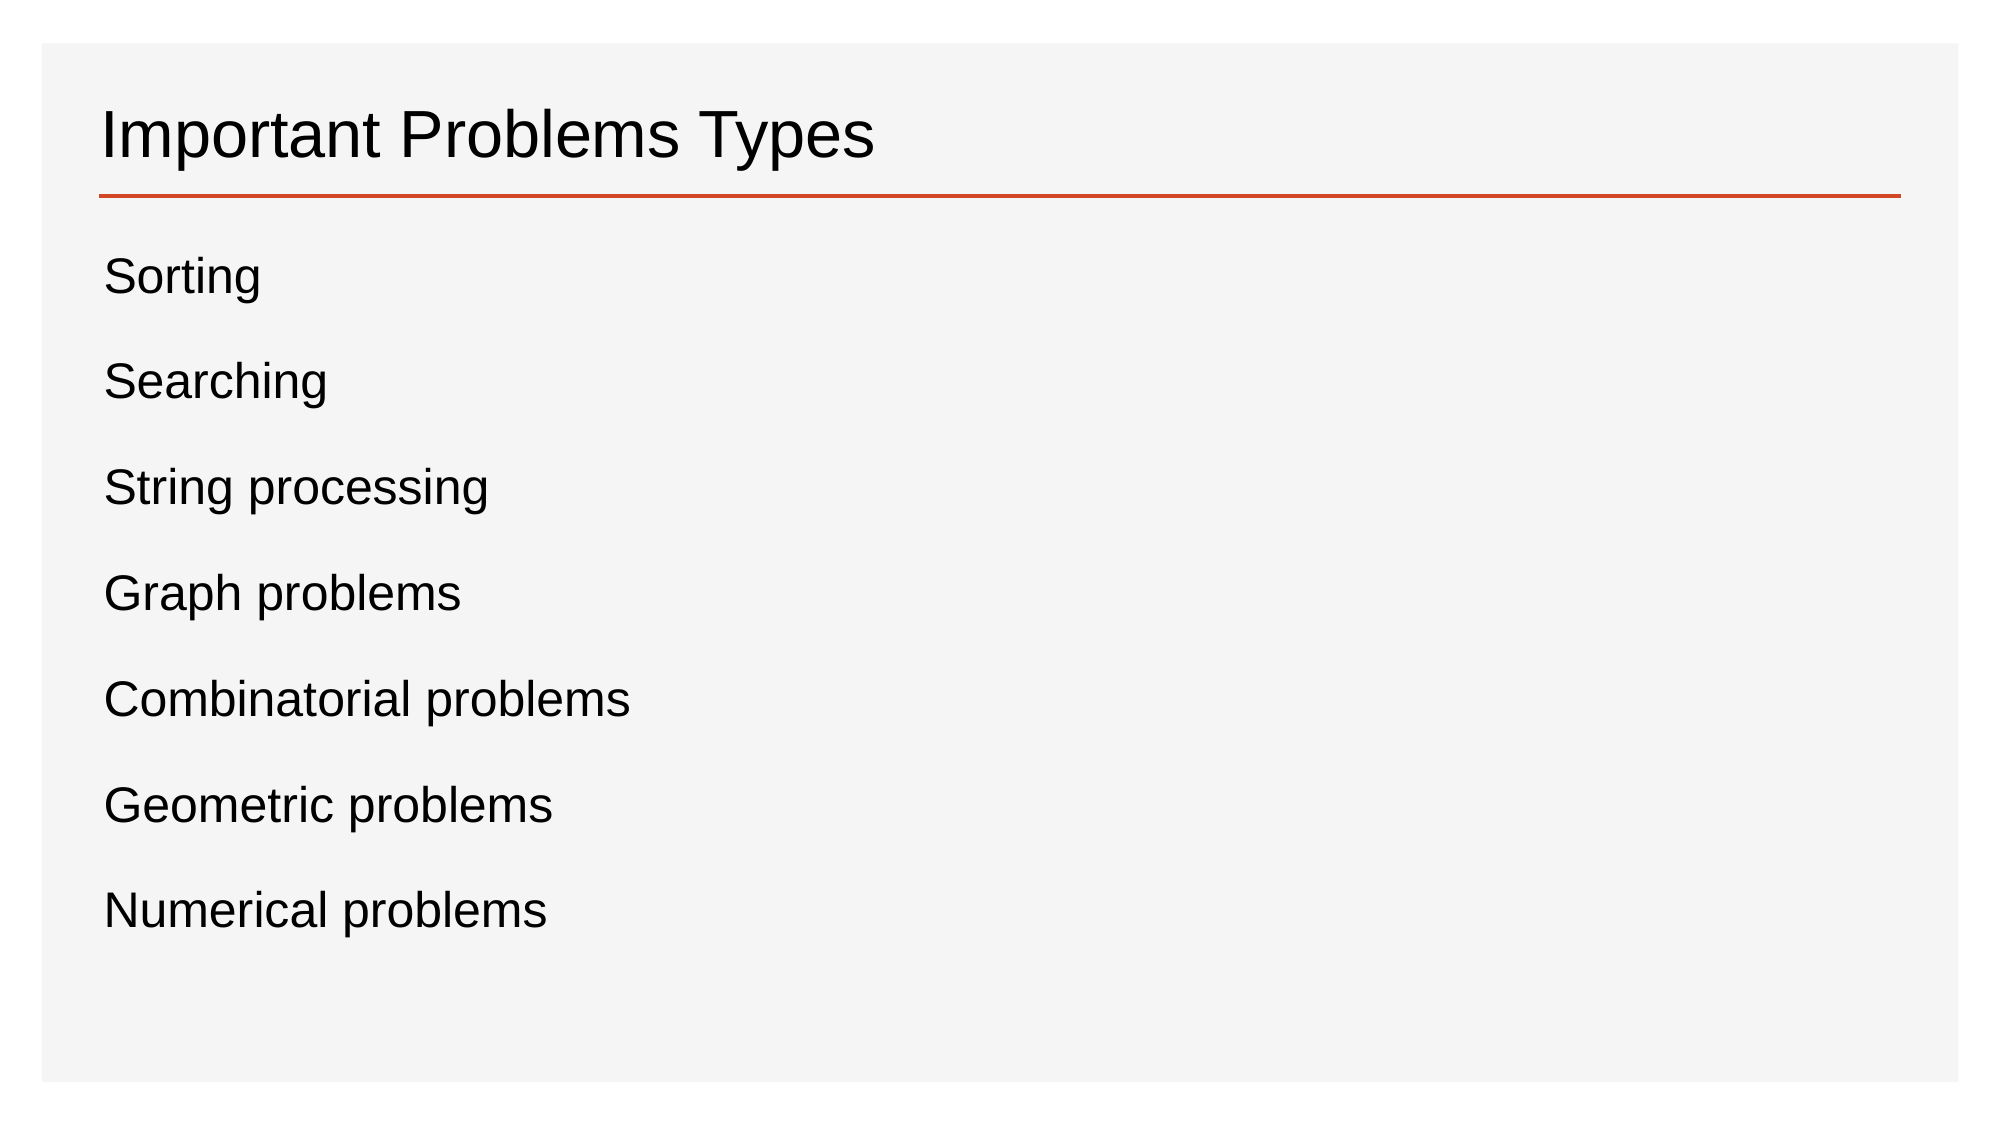

# Important Problems Types
Sorting
Searching
String processing
Graph problems
Combinatorial problems
Geometric problems
Numerical problems